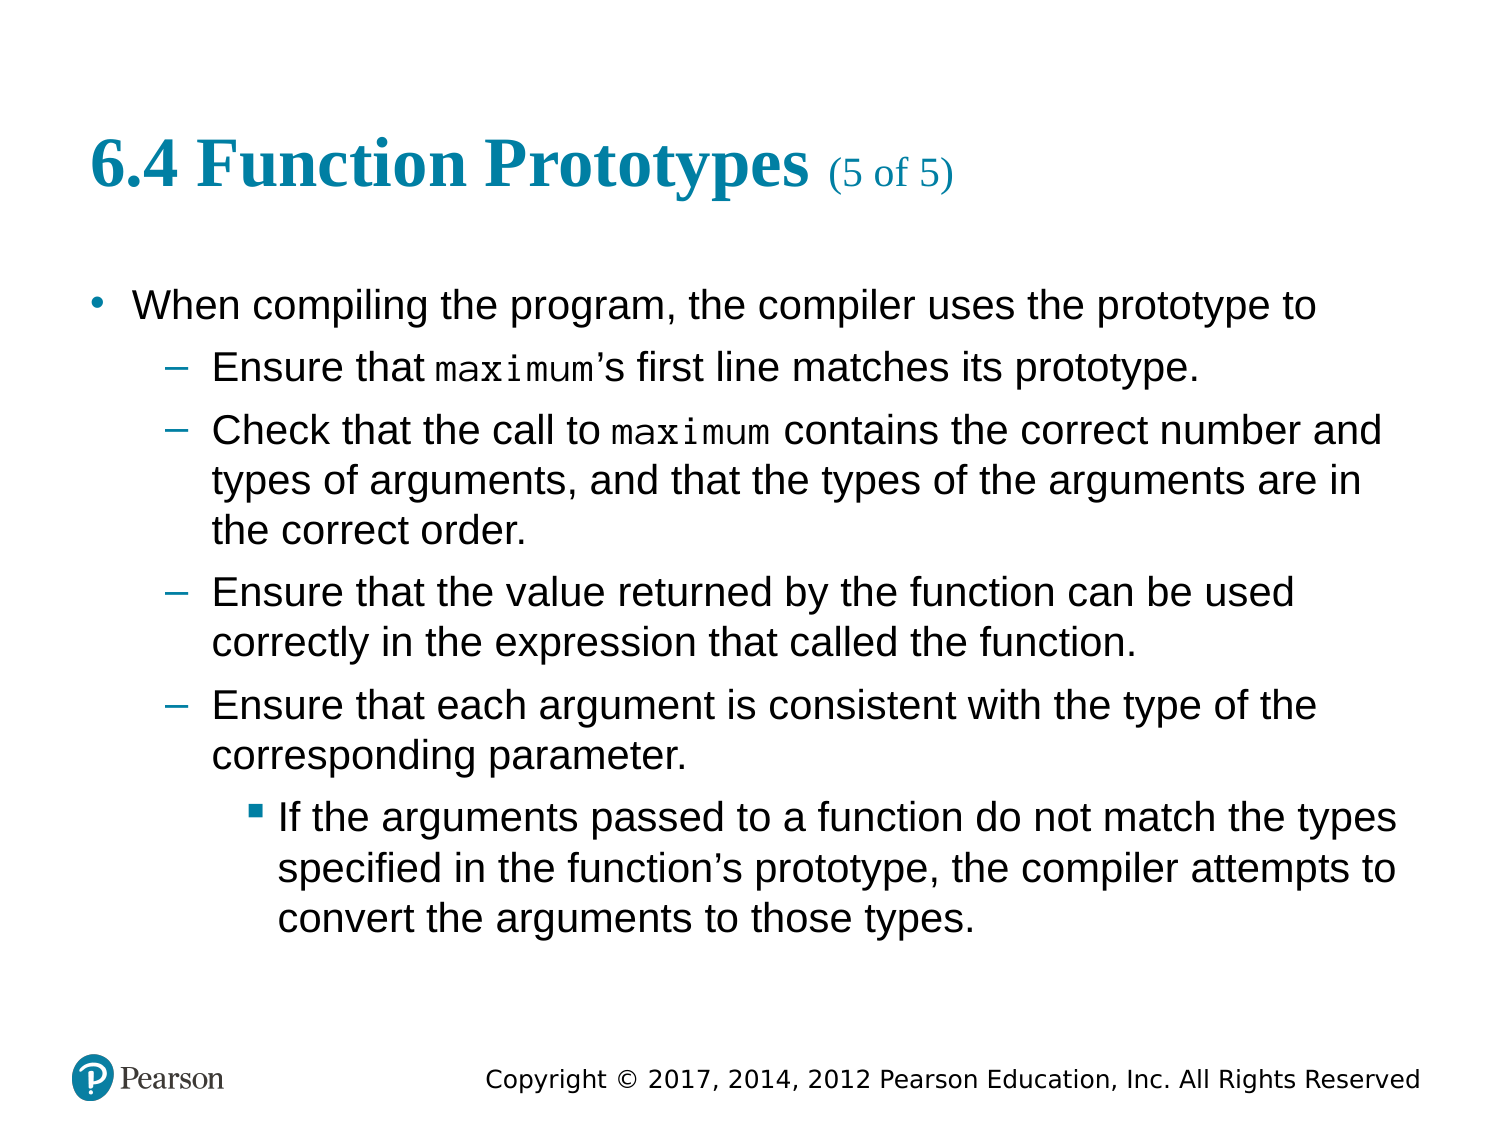

# 6.4 Function Prototypes (5 of 5)
When compiling the program, the compiler uses the prototype to
Ensure that maximum’s first line matches its prototype.
Check that the call to maximum contains the correct number and types of arguments, and that the types of the arguments are in the correct order.
Ensure that the value returned by the function can be used correctly in the expression that called the function.
Ensure that each argument is consistent with the type of the corresponding parameter.
If the arguments passed to a function do not match the types specified in the function’s prototype, the compiler attempts to convert the arguments to those types.